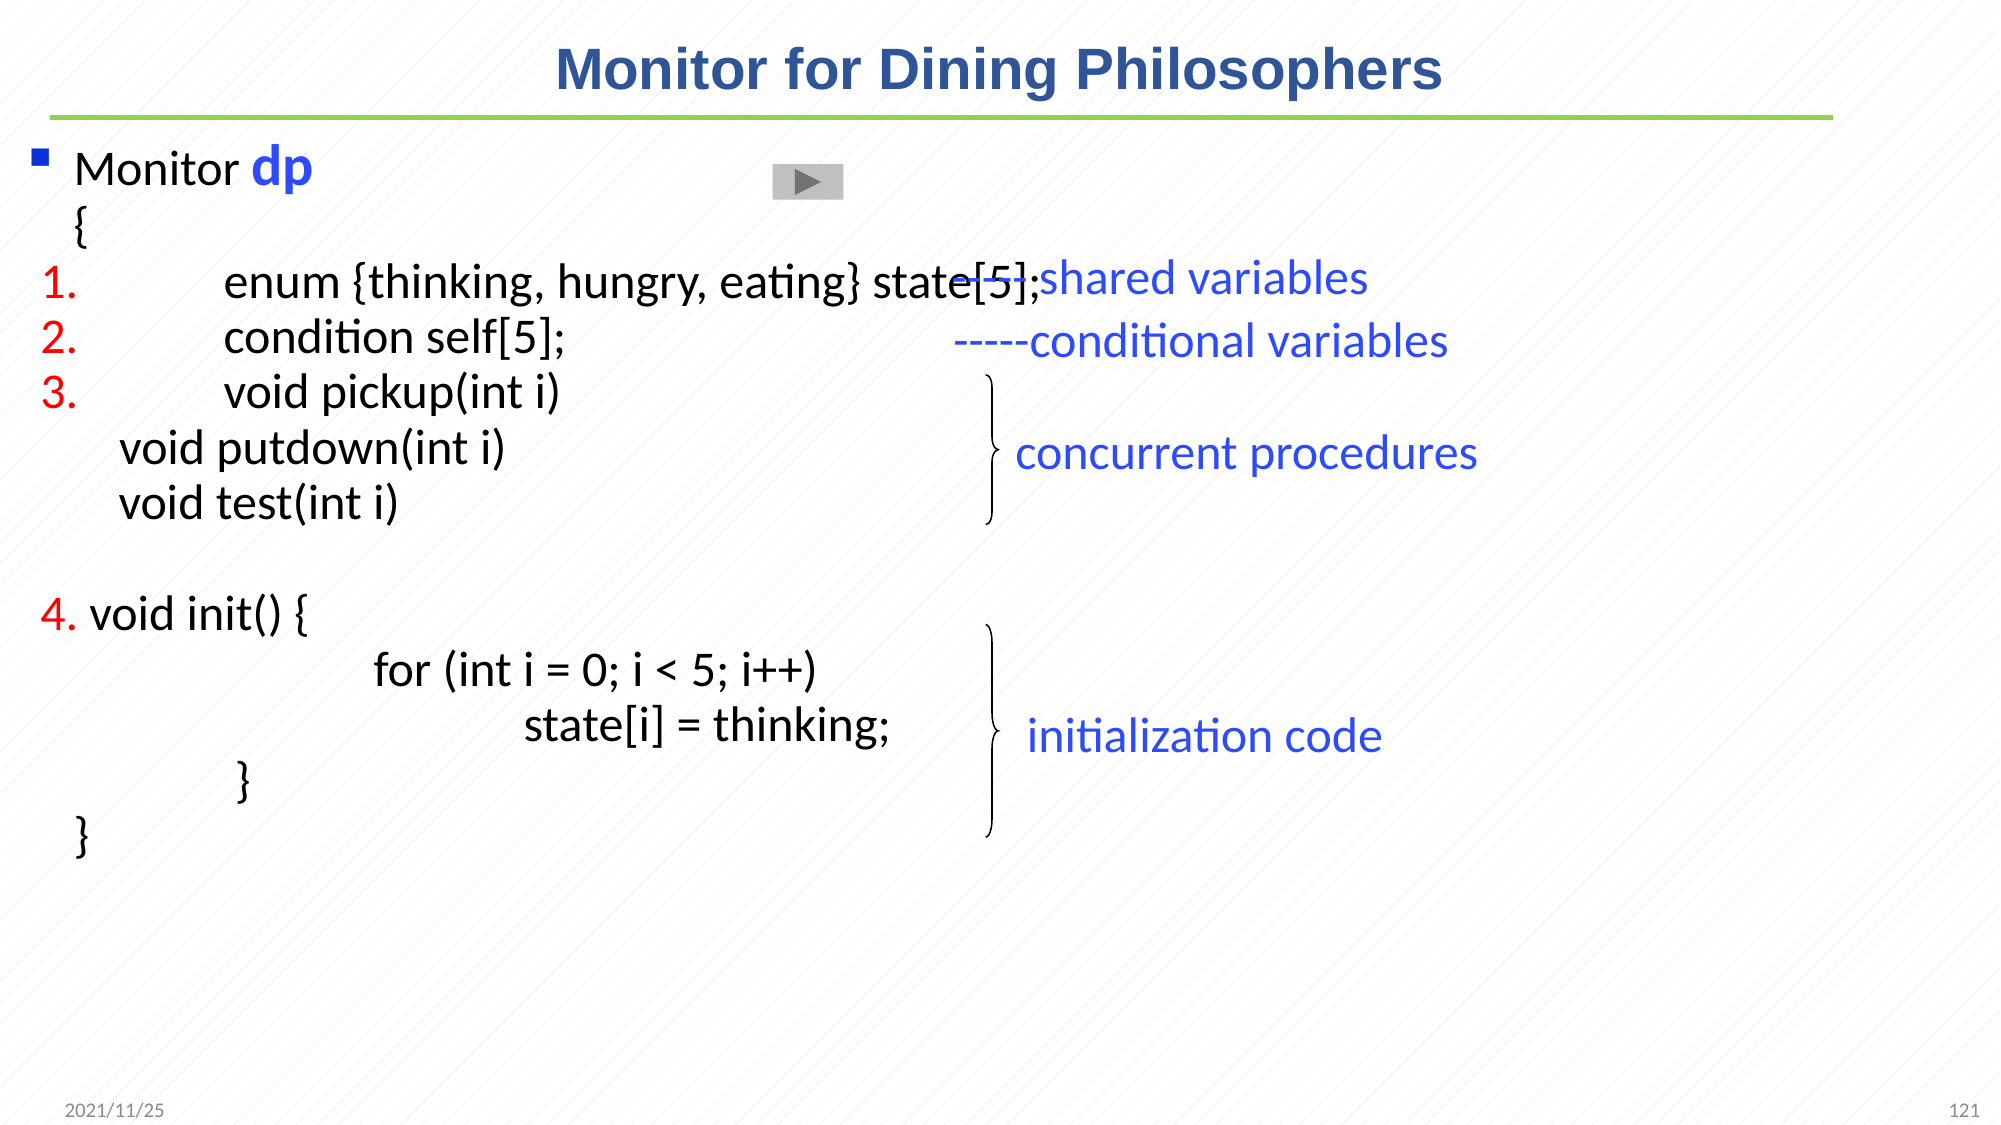

# Monitor for Dining Philosophers
Monitor dp
	{
 1.	enum {thinking, hungry, eating} state[5];
 2.	condition self[5];
 3.	void pickup(int i)
        void putdown(int i)
	    void test(int i)

 4. void init() {
			for (int i = 0; i < 5; i++)
				state[i] = thinking;
		 }
	}

----- shared variables
-----conditional variables

concurrent procedures

initialization code
121
2021/11/25